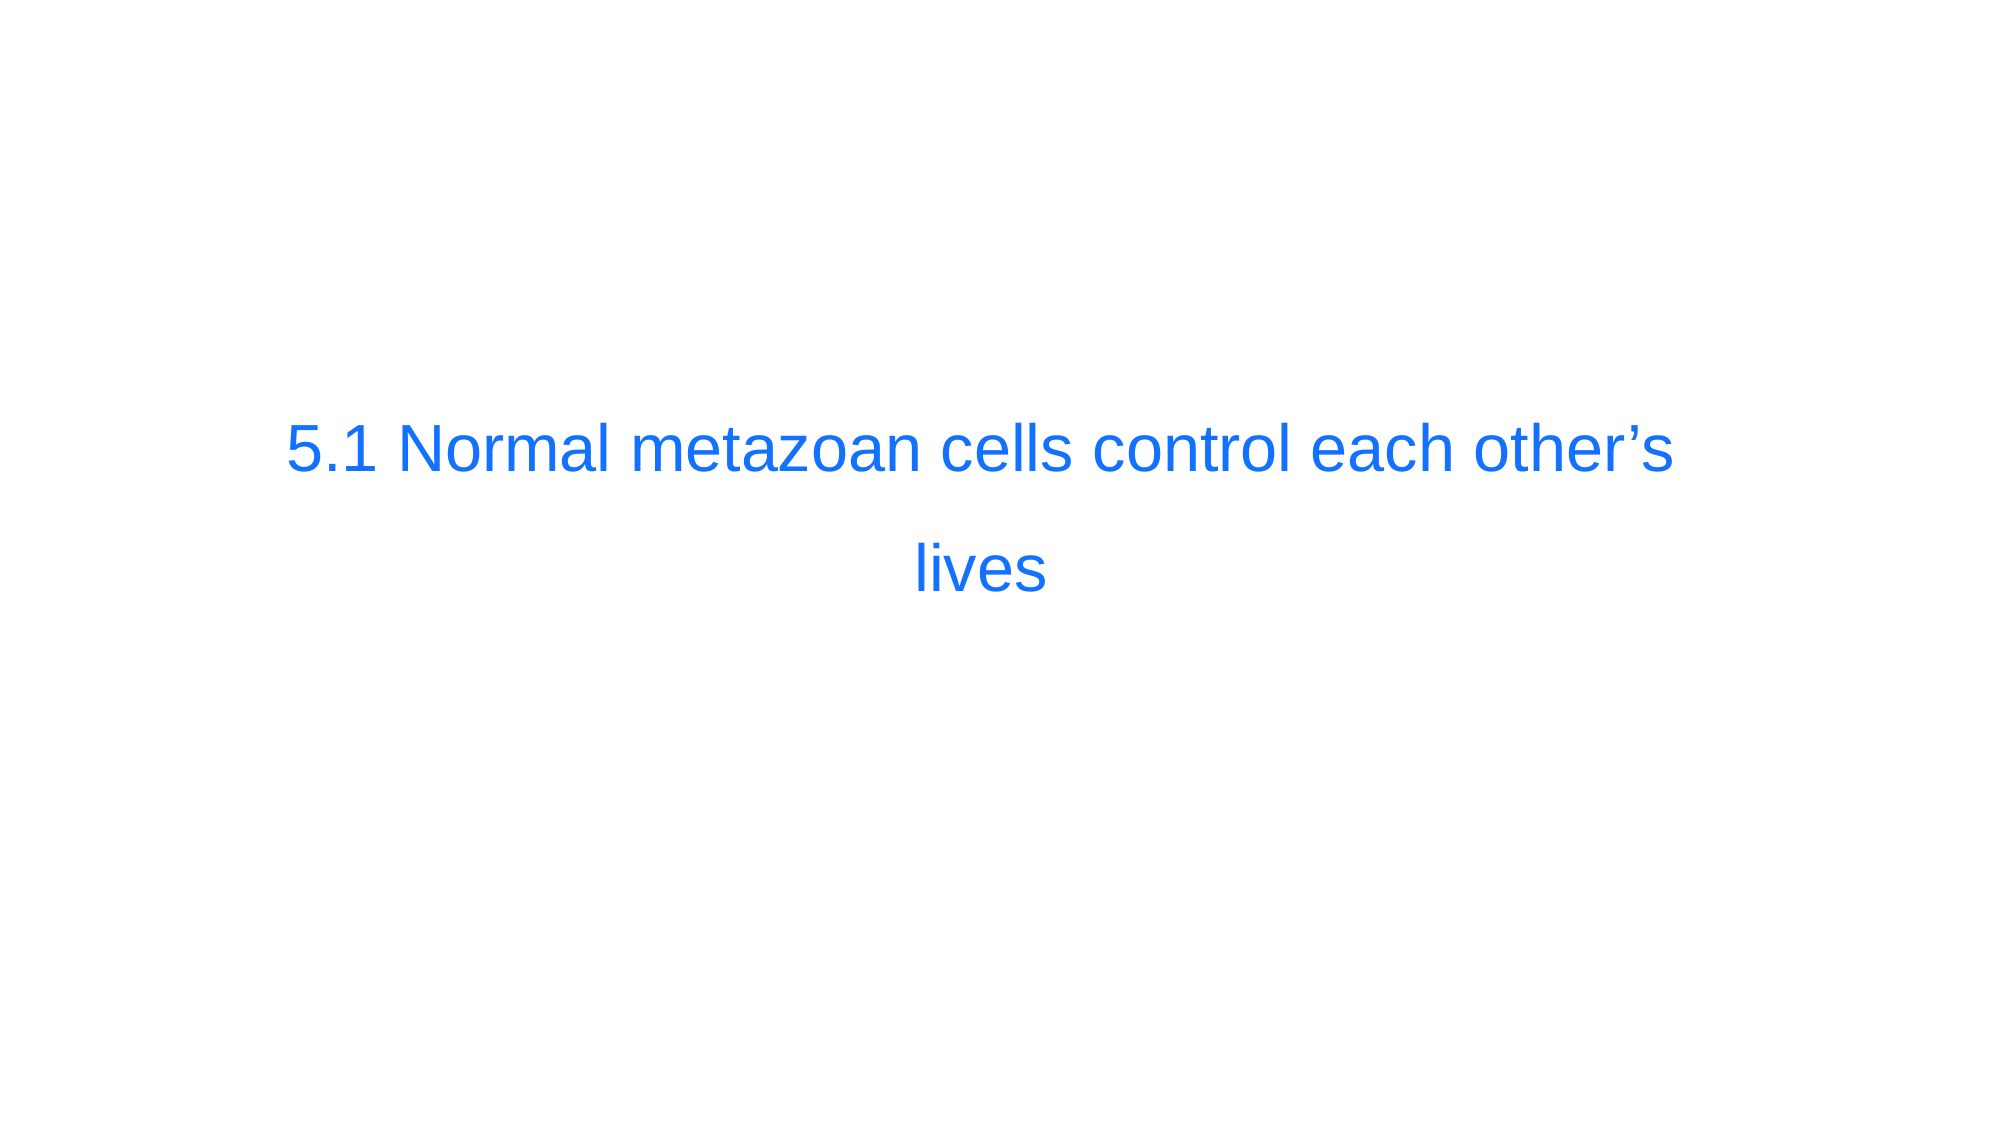

5.1 Normal metazoan cells control each other’s lives